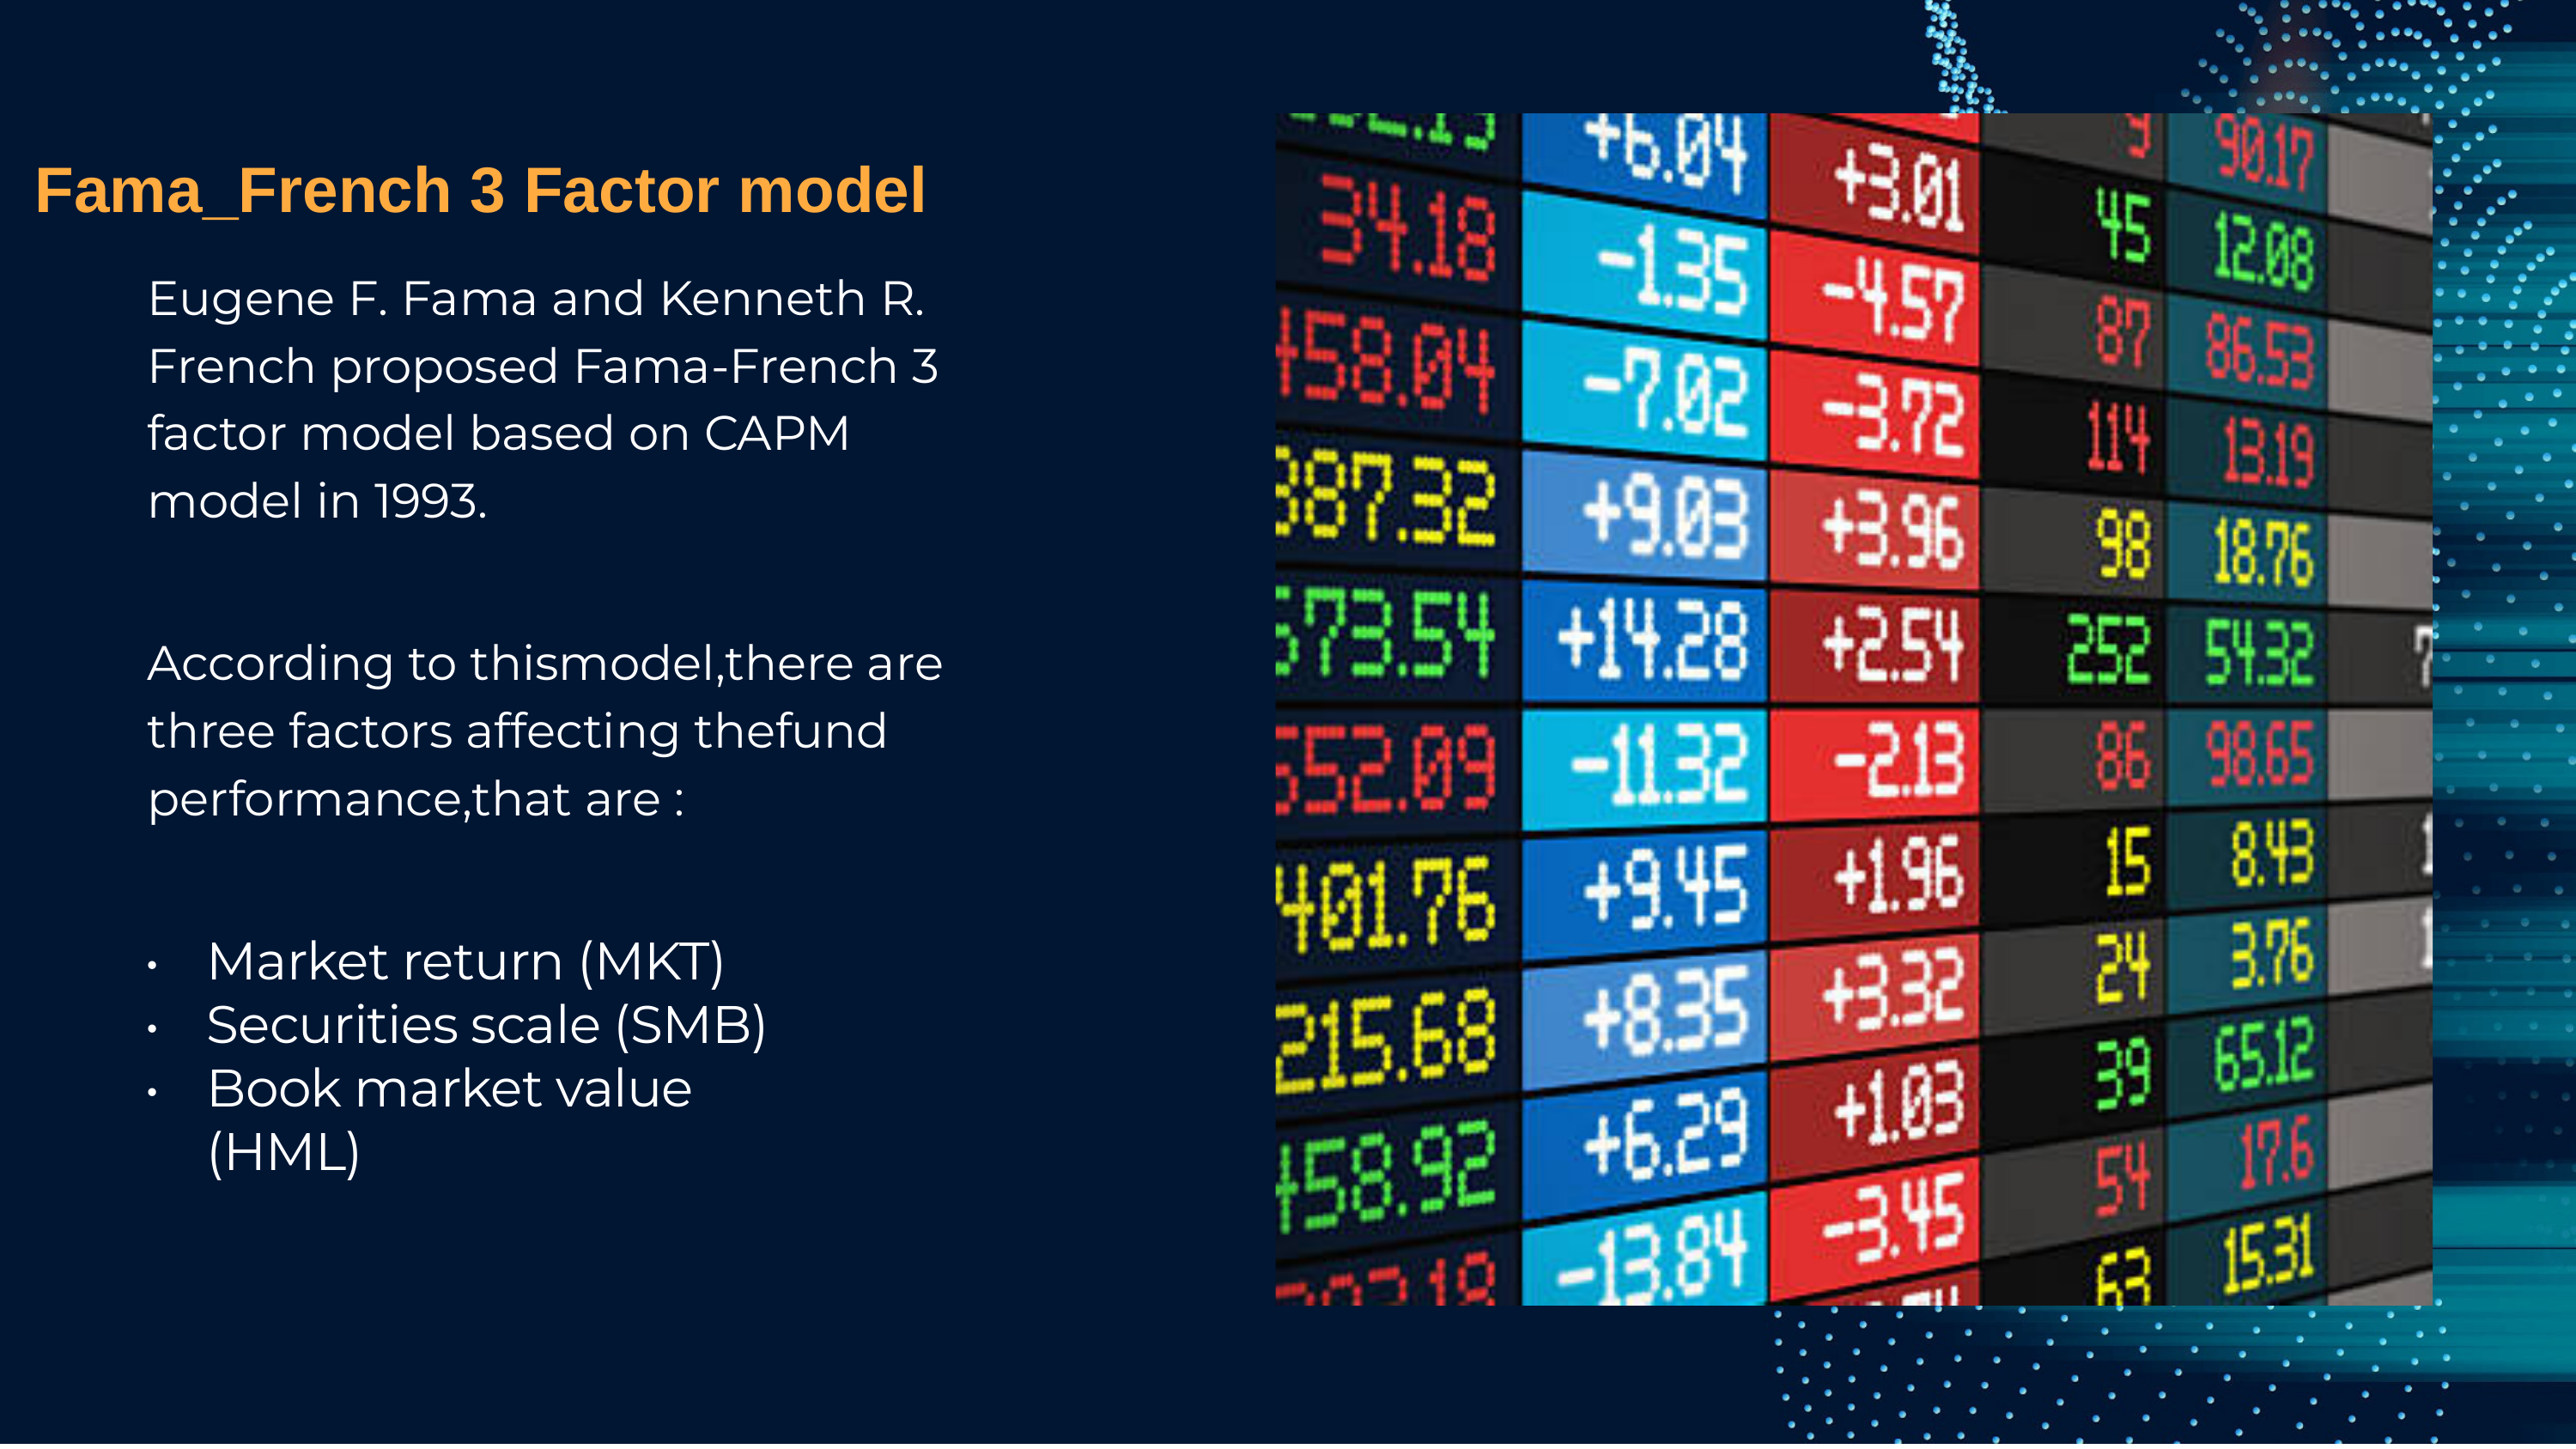

Fama_French 3 Factor model
Eugene F. Fama and Kenneth R. French proposed Fama-French 3 factor model based on CAPM model in 1993.
According to thismodel,there are
three factors affecting thefund
performance,that are :
• • •
Market return (MKT) Securities scale (SMB) Book market value (HML)